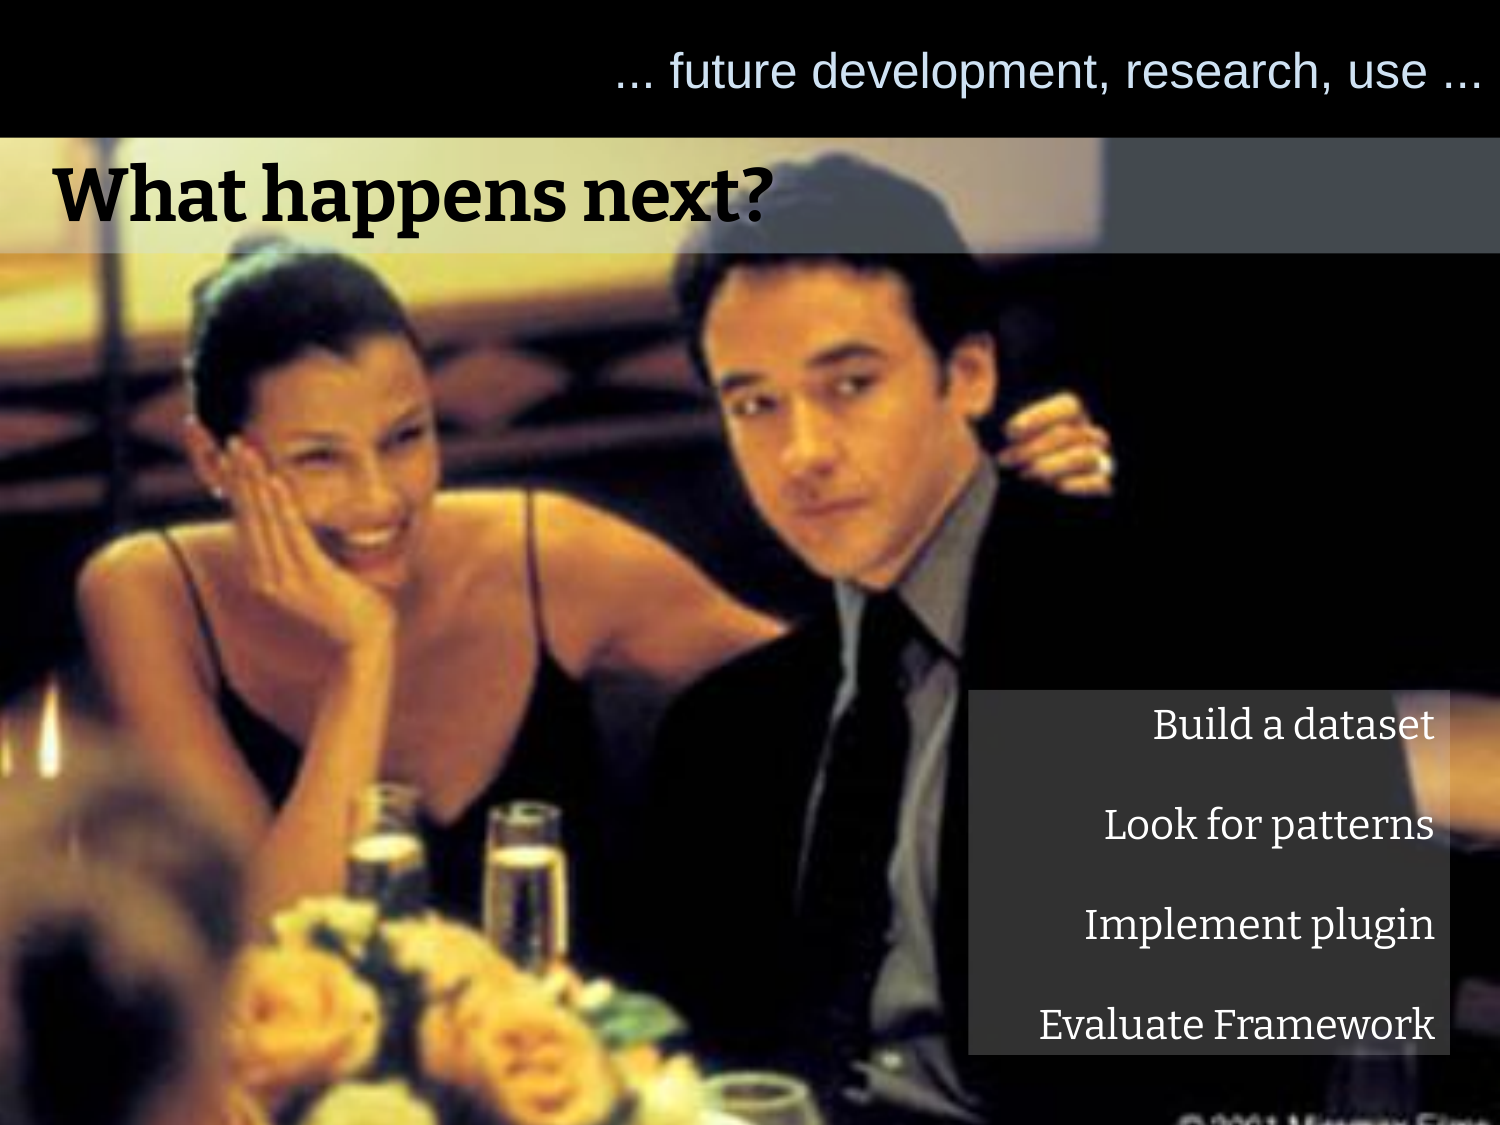

... future development, research, use ...
# What happens next?

Build a dataset

Look for patterns

Implement plugin

Evaluate Framework